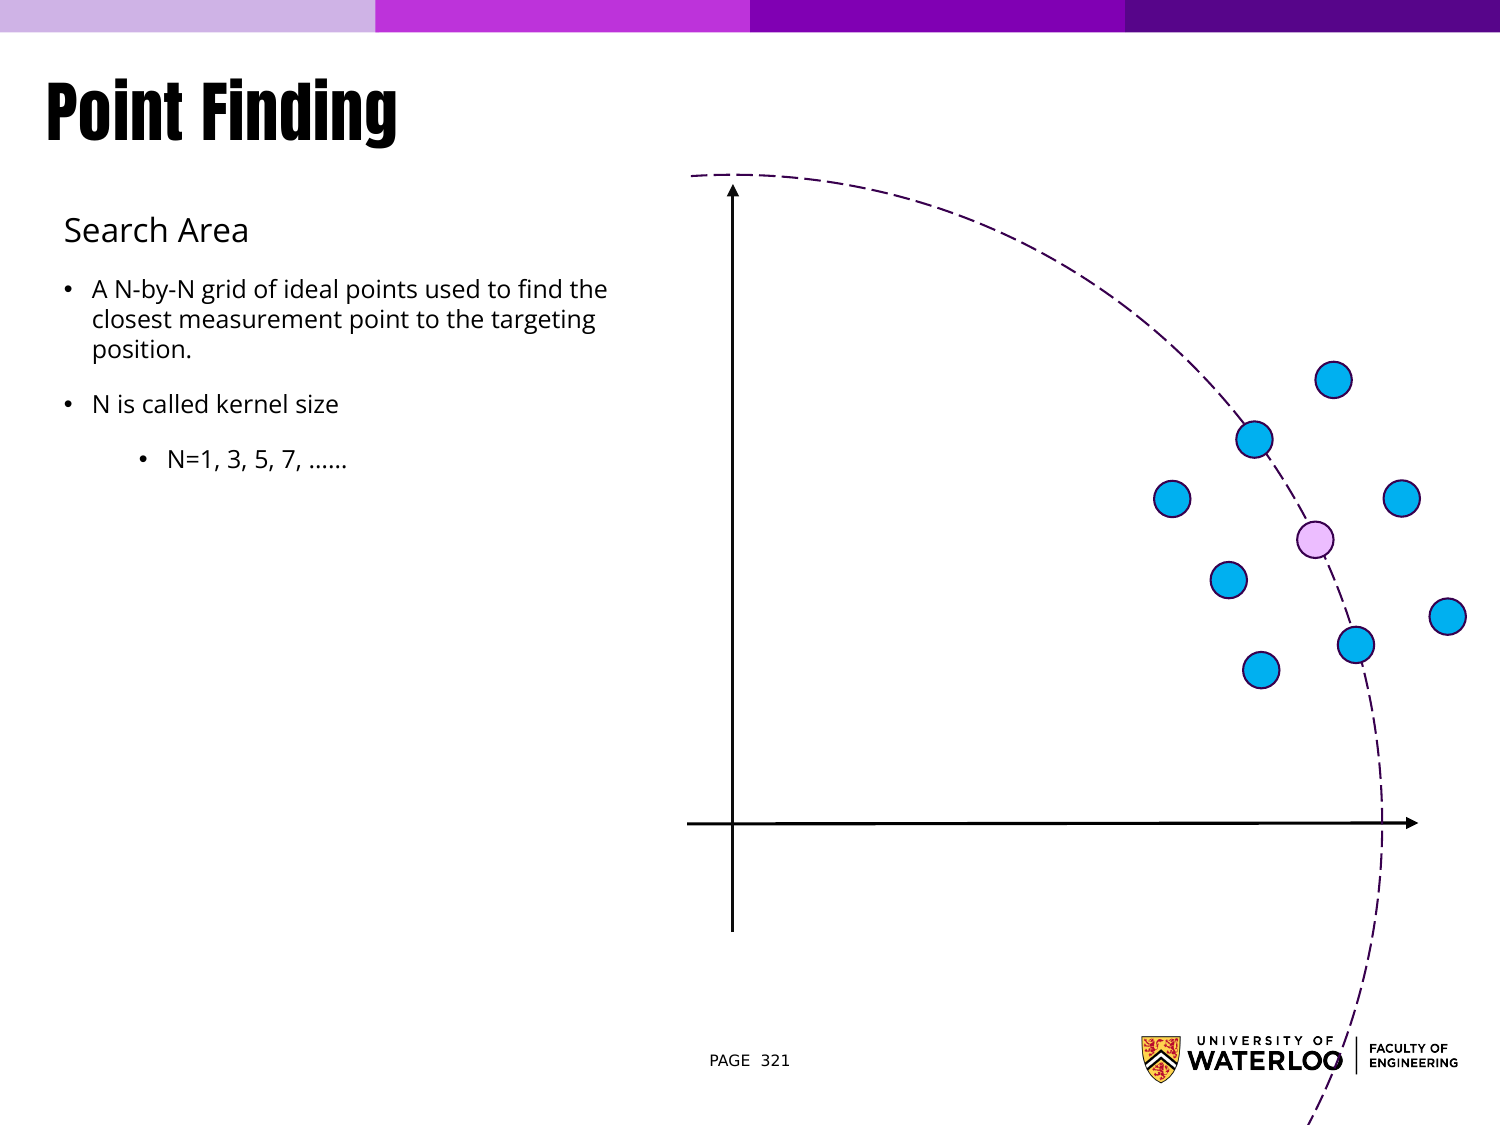

# Point Finding
Kernel Size

Search Area
A N-by-N grid of ideal points used to find the closest measurement point to the targeting position.
N is called kernel size
N=1, 3, 5, 7, ……

PAGE  321